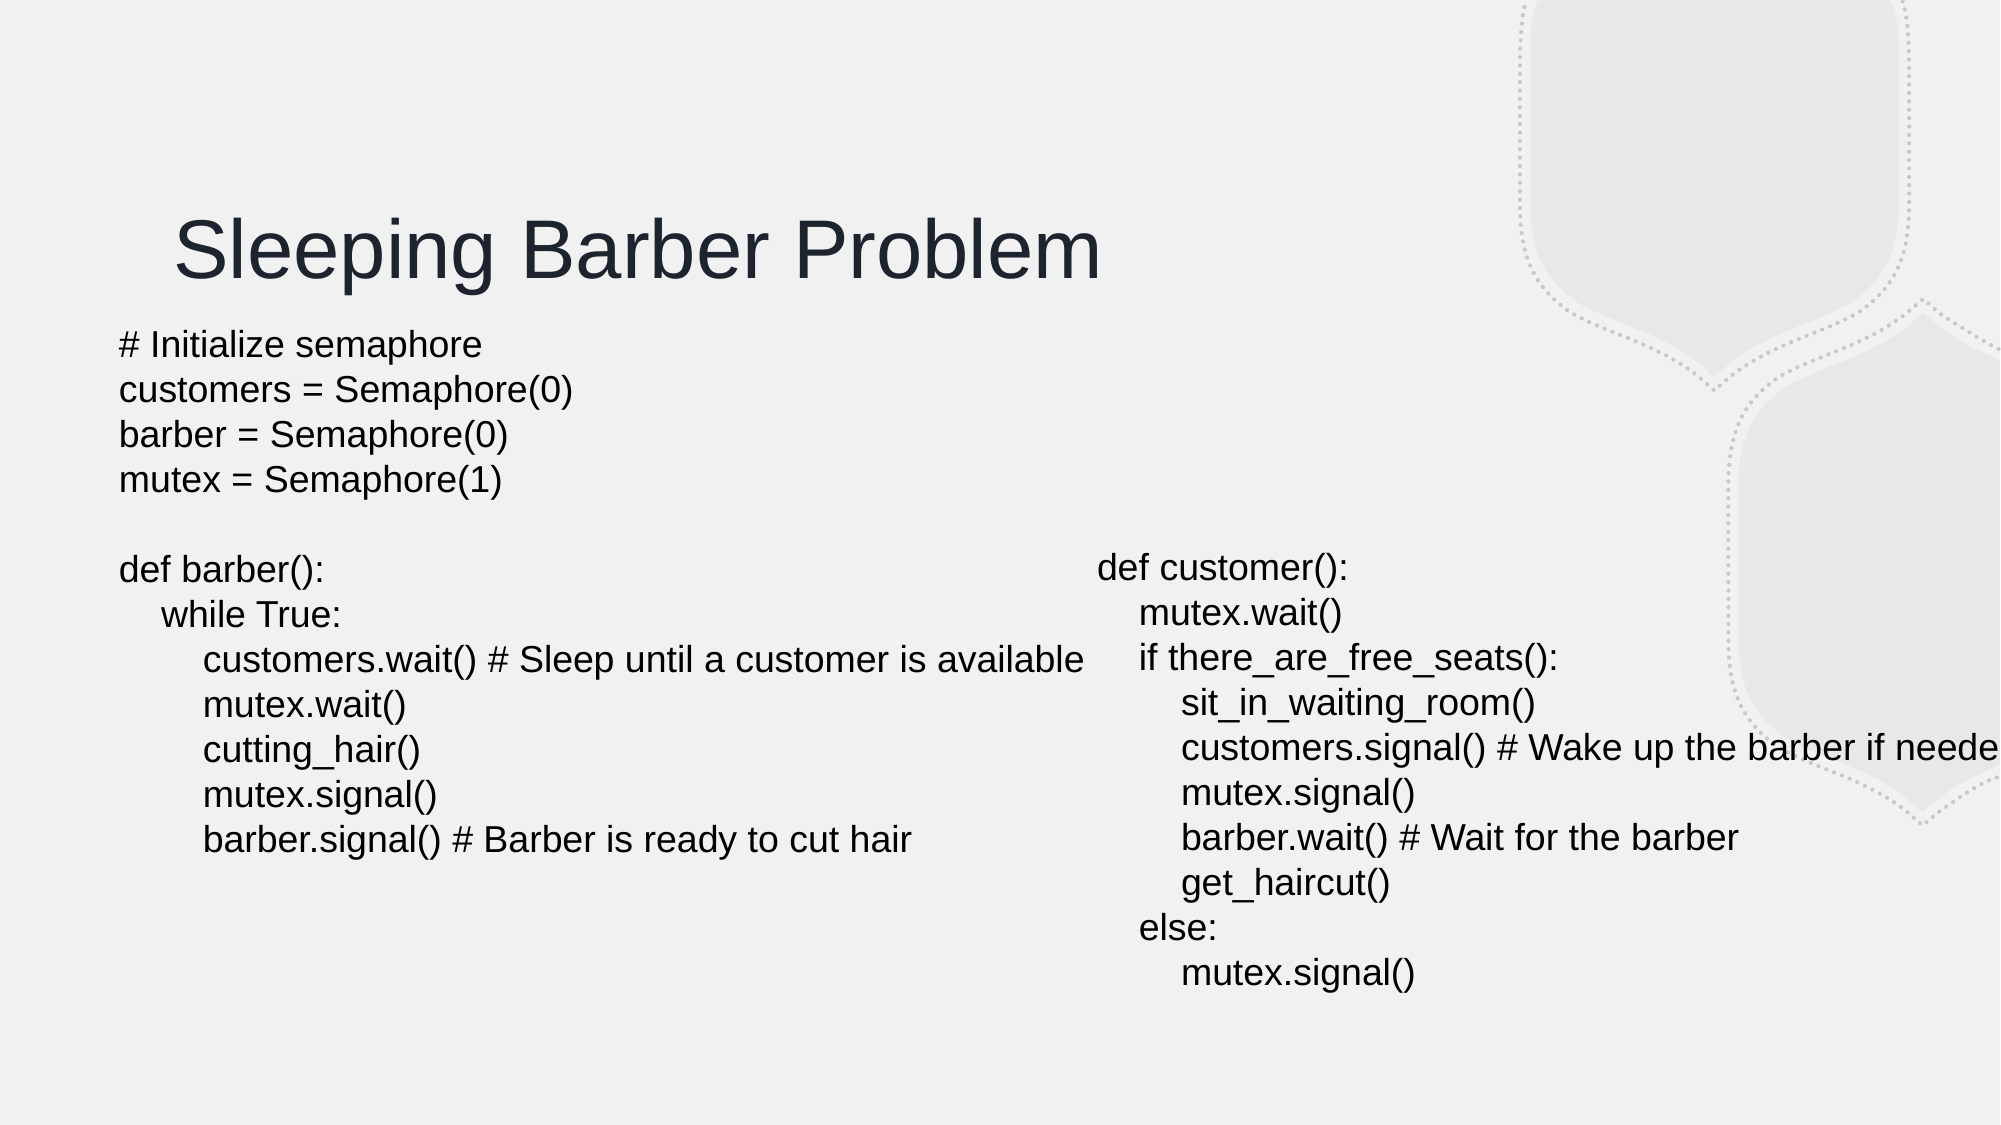

# Sleeping Barber Problem
# Initialize semaphore
customers = Semaphore(0)
barber = Semaphore(0)
mutex = Semaphore(1)

def barber():
    while True:
        customers.wait() # Sleep until a customer is available
        mutex.wait()
        cutting_hair()
        mutex.signal()
        barber.signal() # Barber is ready to cut hair

def customer():
    mutex.wait()
    if there_are_free_seats():
        sit_in_waiting_room()
        customers.signal() # Wake up the barber if needed
        mutex.signal()
        barber.wait() # Wait for the barber
        get_haircut()
    else:
        mutex.signal()